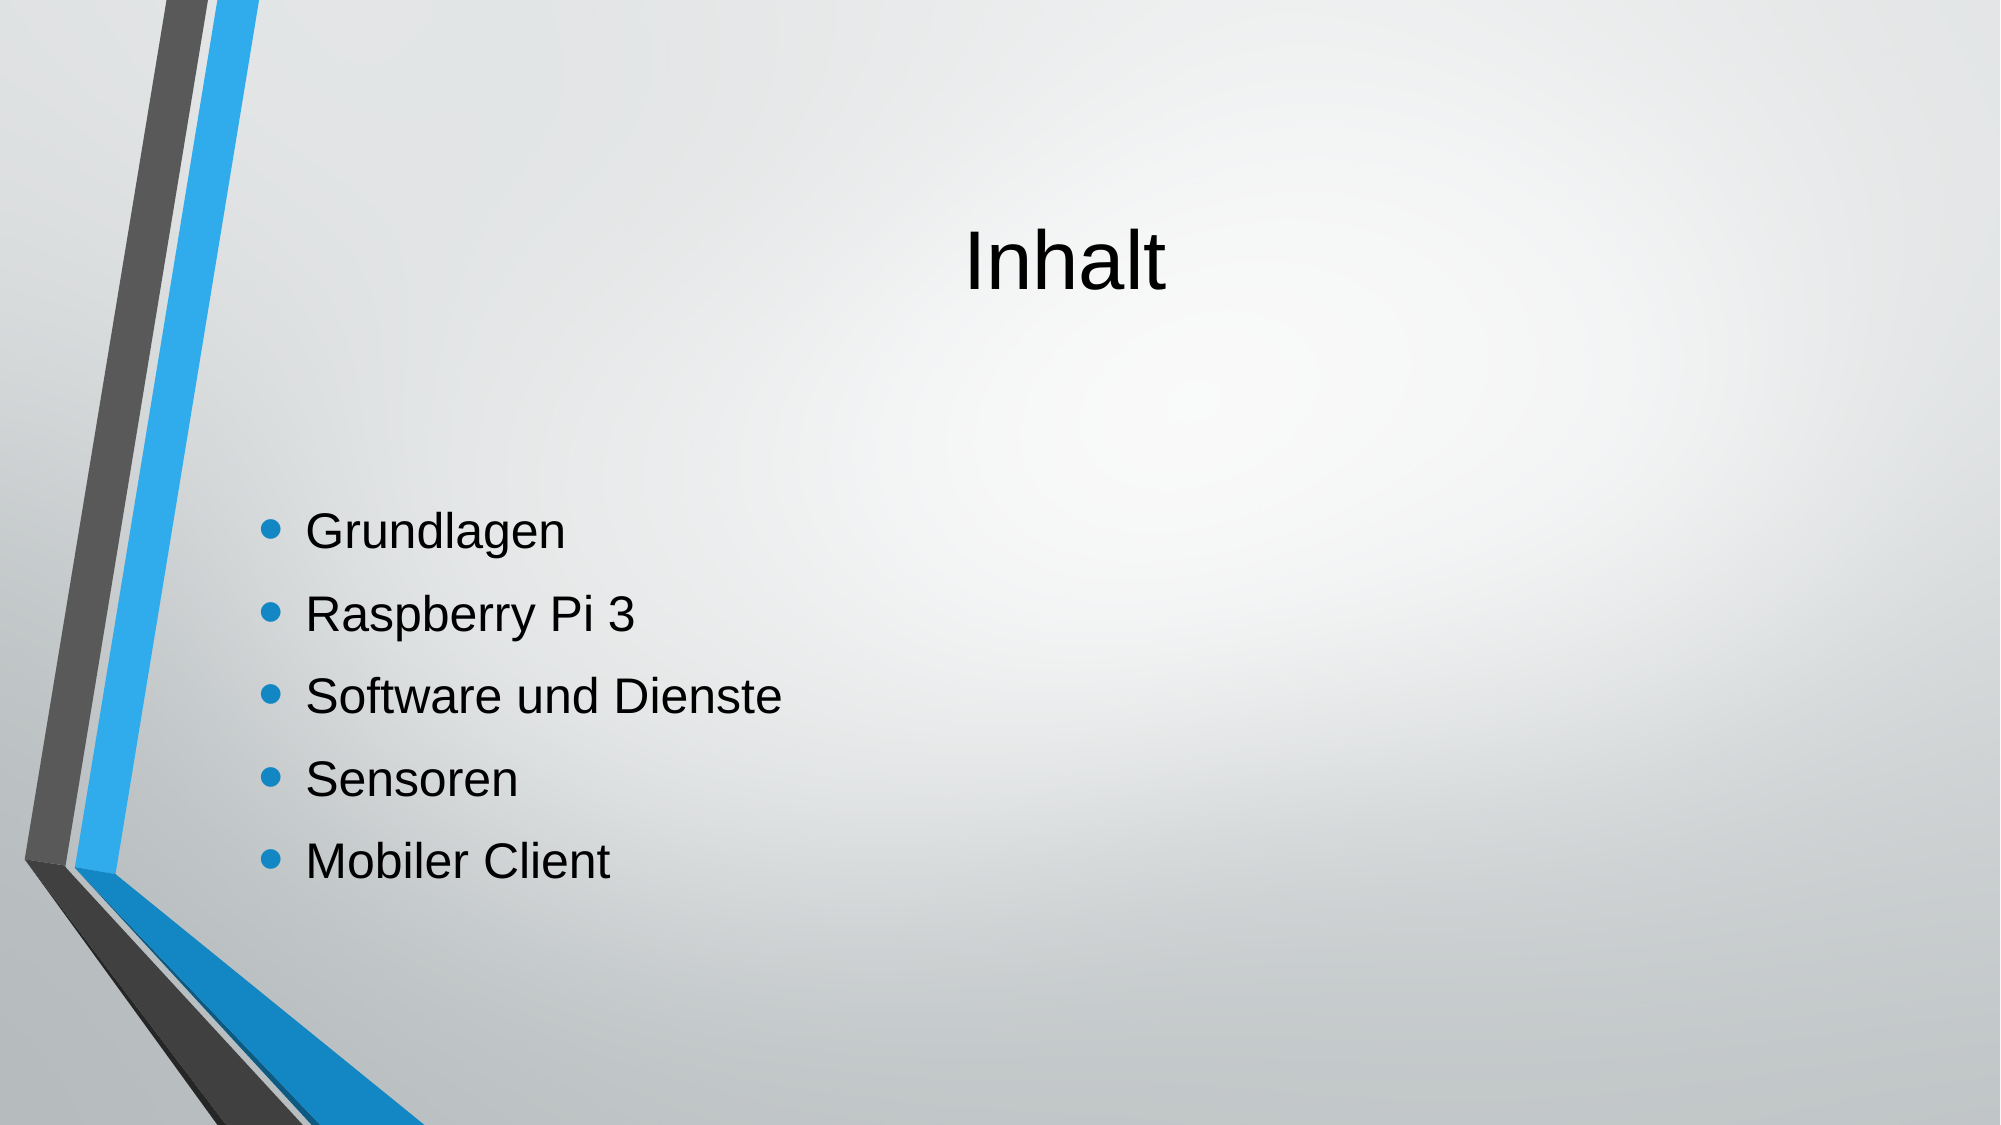

# Inhalt
Grundlagen
Raspberry Pi 3
Software und Dienste
Sensoren
Mobiler Client